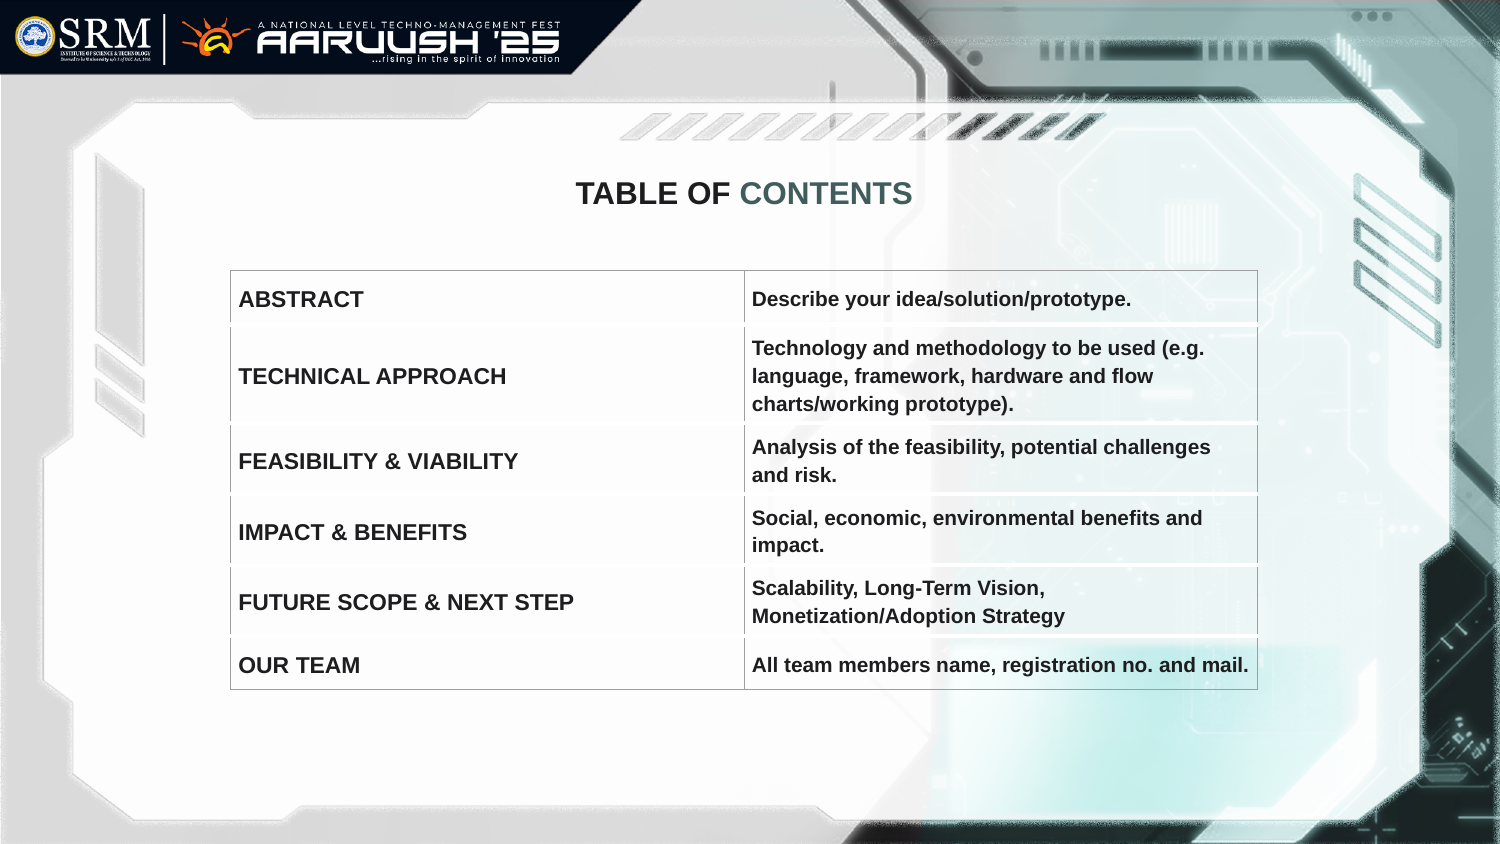

# TABLE OF CONTENTS
| ABSTRACT | Describe your idea/solution/prototype. |
| --- | --- |
| TECHNICAL APPROACH | Technology and methodology to be used (e.g. language, framework, hardware and flow charts/working prototype). |
| FEASIBILITY & VIABILITY | Analysis of the feasibility, potential challenges and risk. |
| IMPACT & BENEFITS | Social, economic, environmental benefits and impact. |
| FUTURE SCOPE & NEXT STEP | Scalability, Long-Term Vision, Monetization/Adoption Strategy |
| OUR TEAM | All team members name, registration no. and mail. |